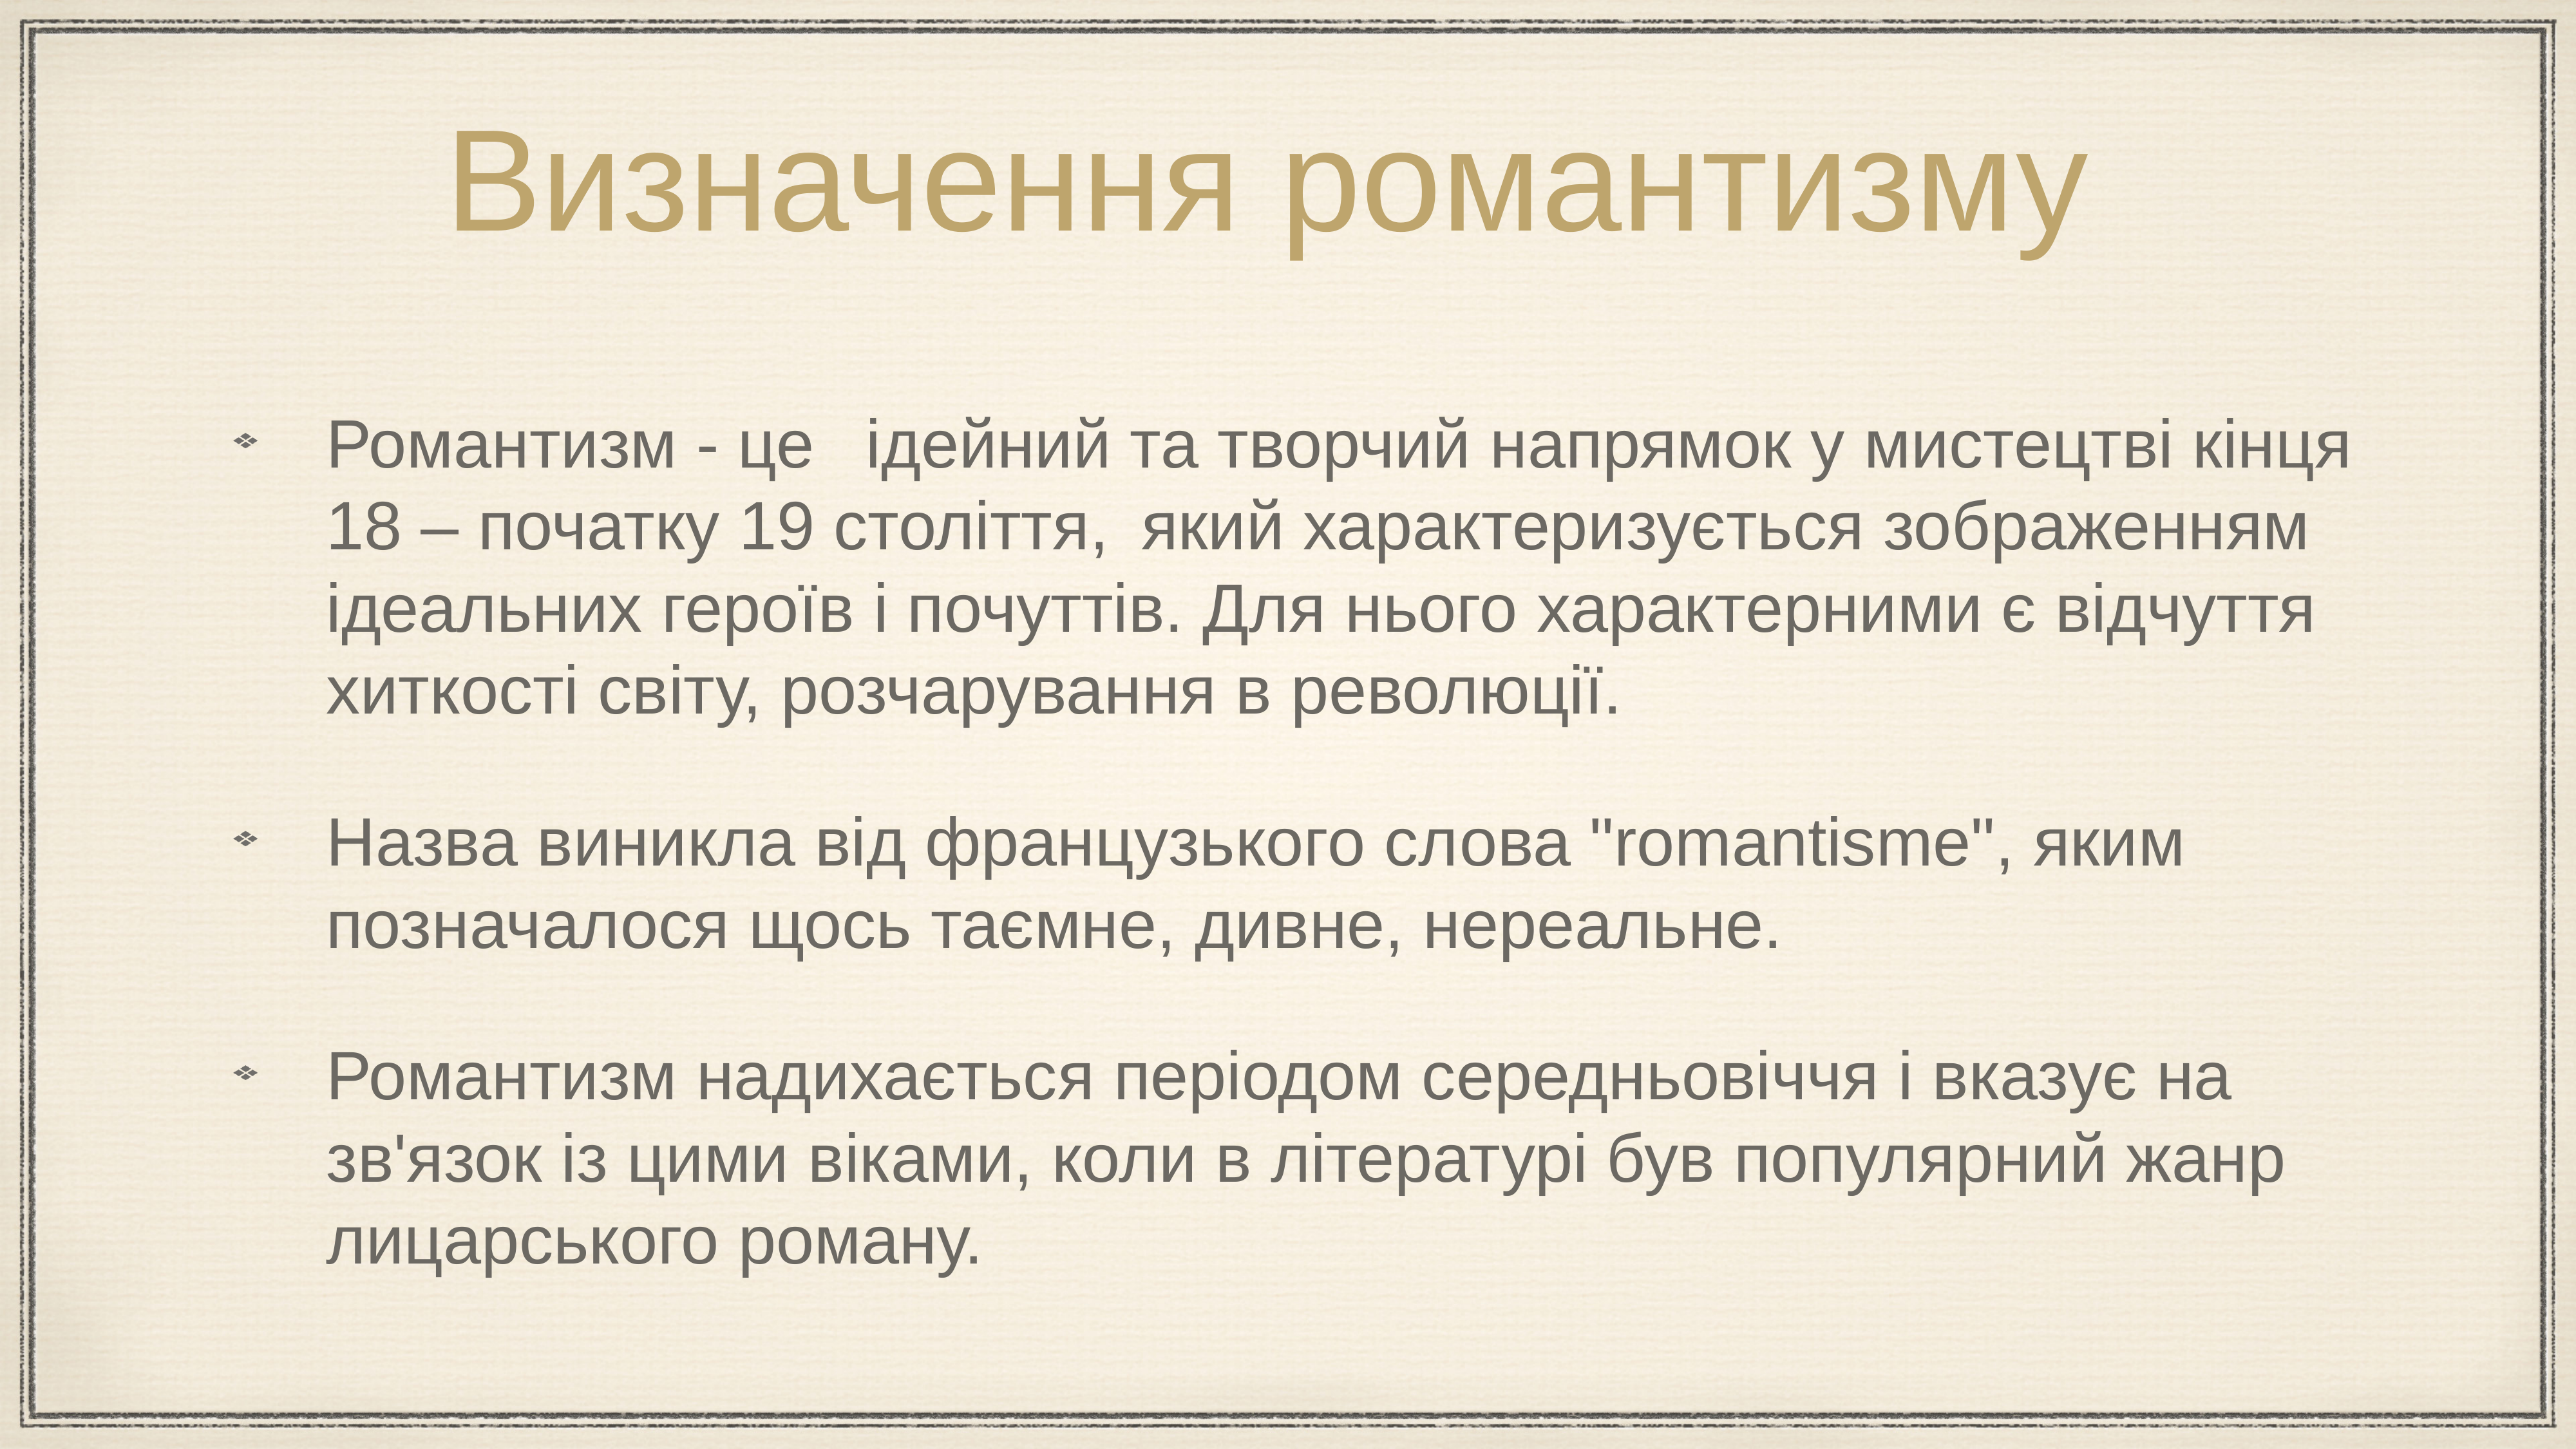

# Визначення романтизму
Романтизм - це   ідейний та творчий напрямок у мистецтві кінця 18 – початку 19 століття,  який характеризується зображенням ідеальних героїв і почуттів. Для нього характерними є відчуття хиткості світу, розчарування в революції.
Назва виникла від французького слова "romantisme", яким позначалося щось таємне, дивне, нереальне.
Романтизм надихається періодом середньовіччя і вказує на зв'язок із цими віками, коли в літературі був популярний жанр лицарського роману.